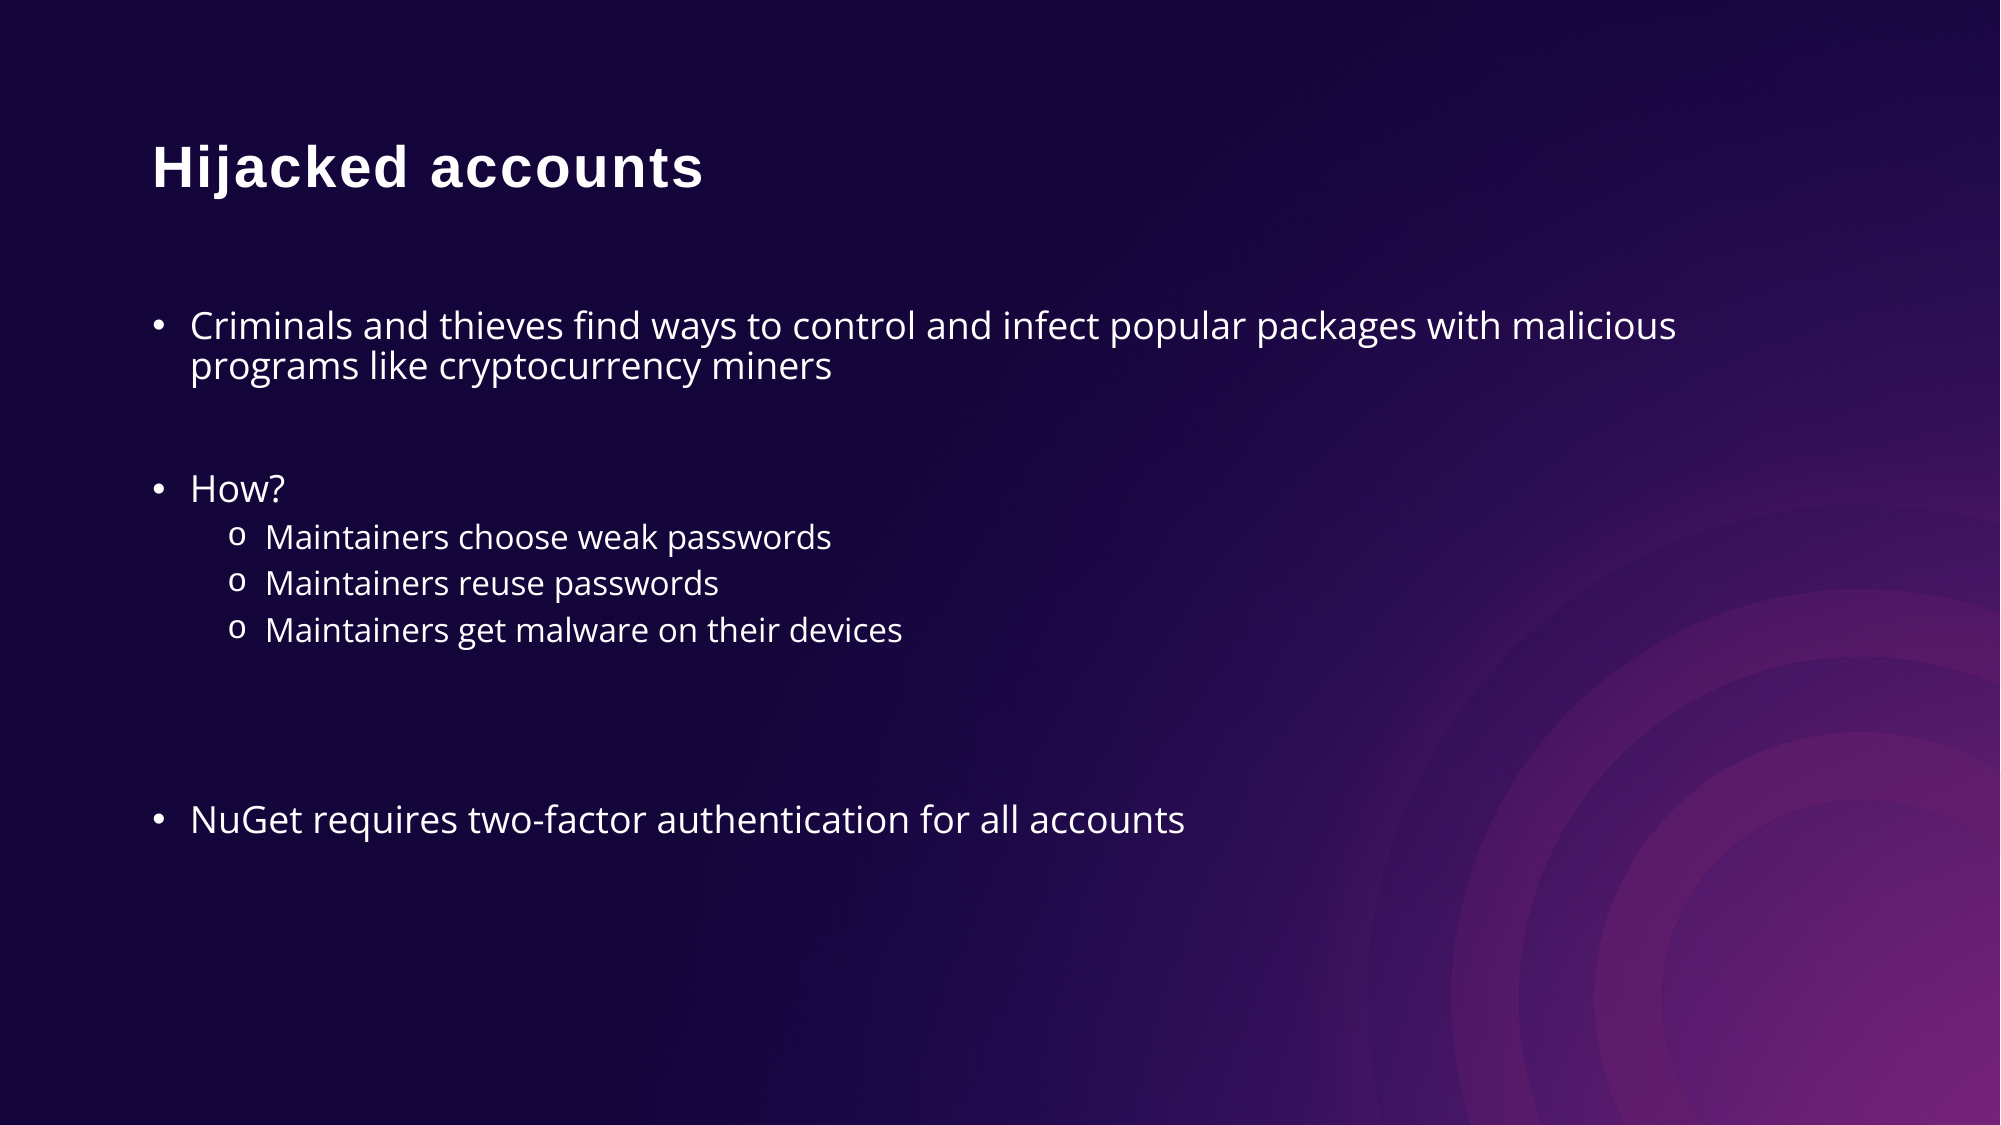

# Hijacked accounts
Criminals and thieves find ways to control and infect popular packages with malicious programs like cryptocurrency miners

How?
Maintainers choose weak passwords
Maintainers reuse passwords
Maintainers get malware on their devices

NuGet requires two-factor authentication for all accounts